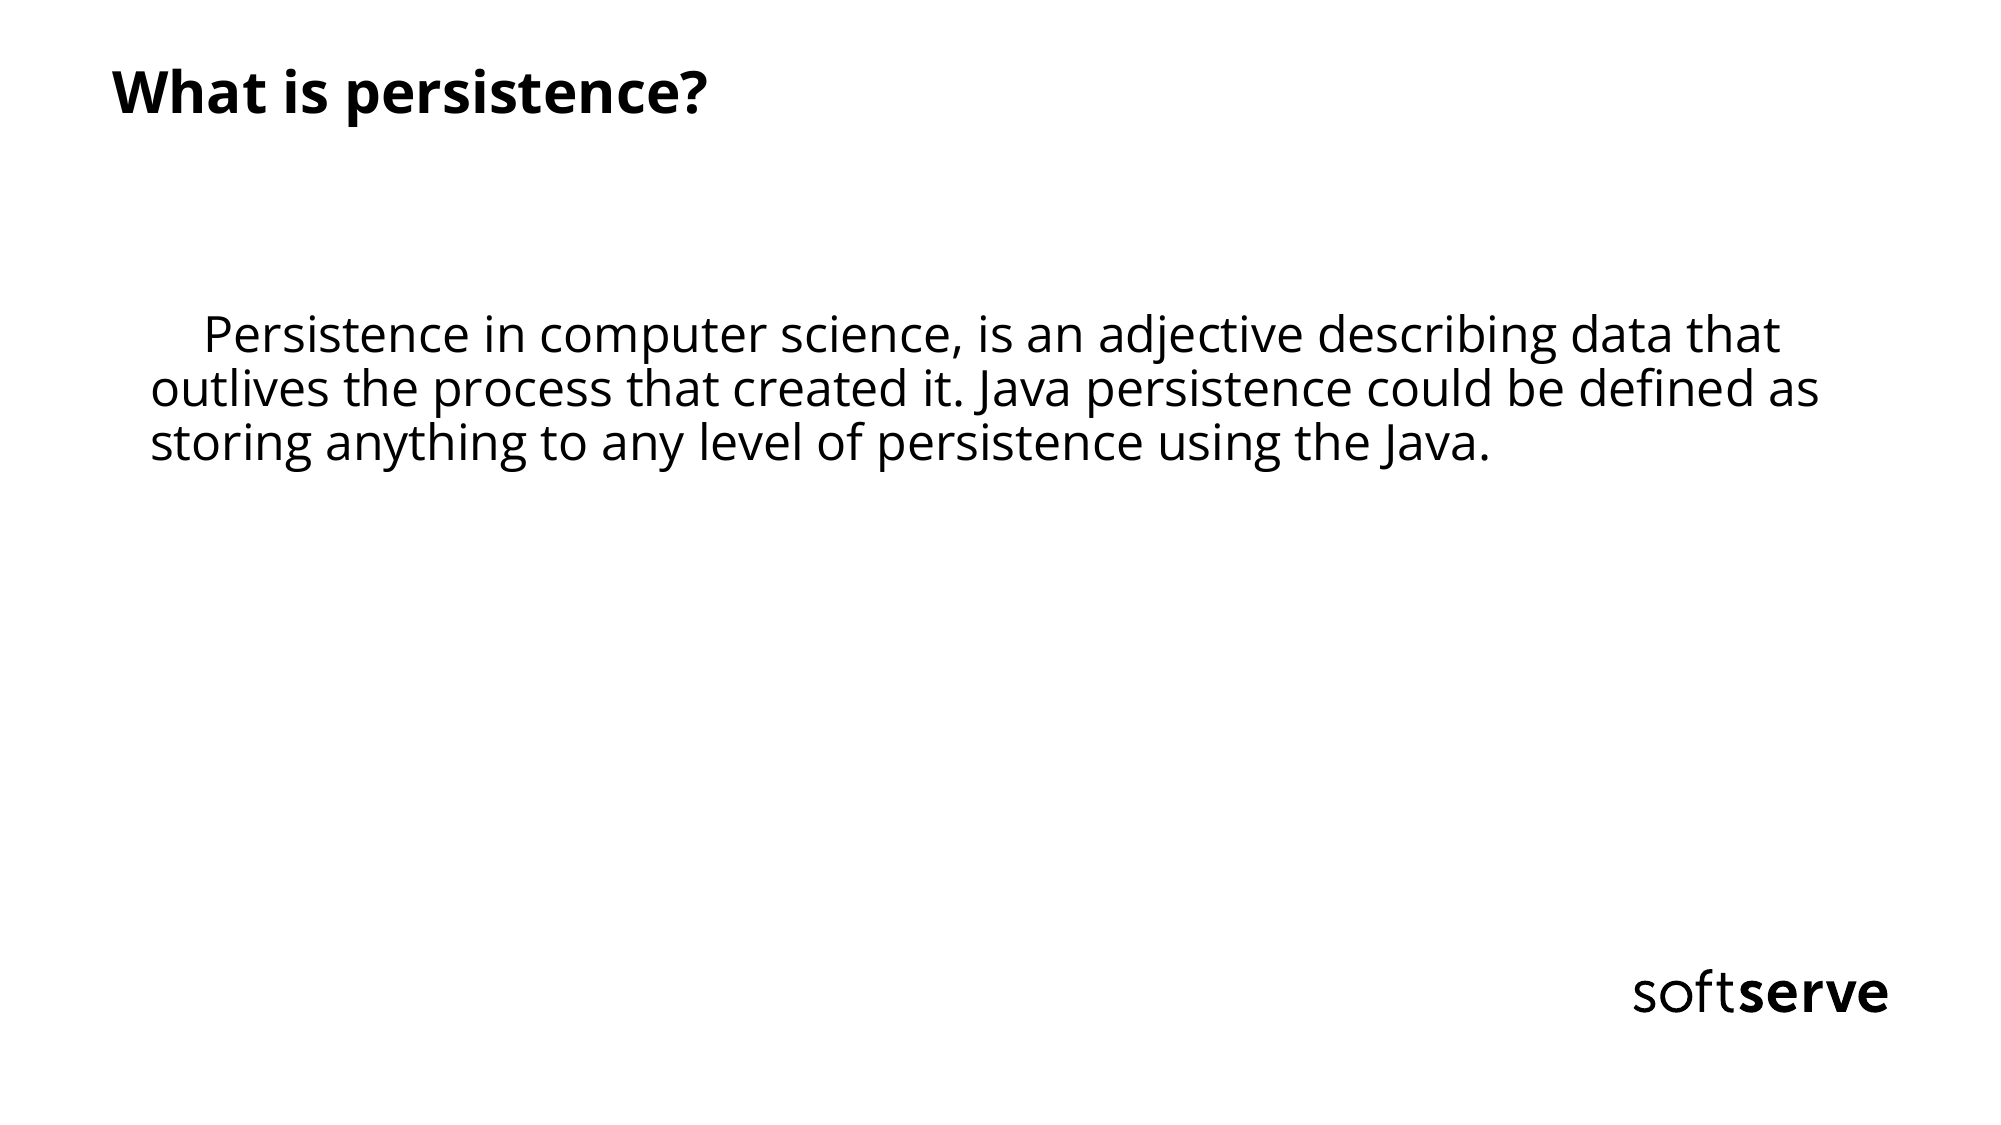

What is persistence?
     Persistence in computer science, is an adjective describing data that outlives the process that created it. Java persistence could be defined as storing anything to any level of persistence using the Java.